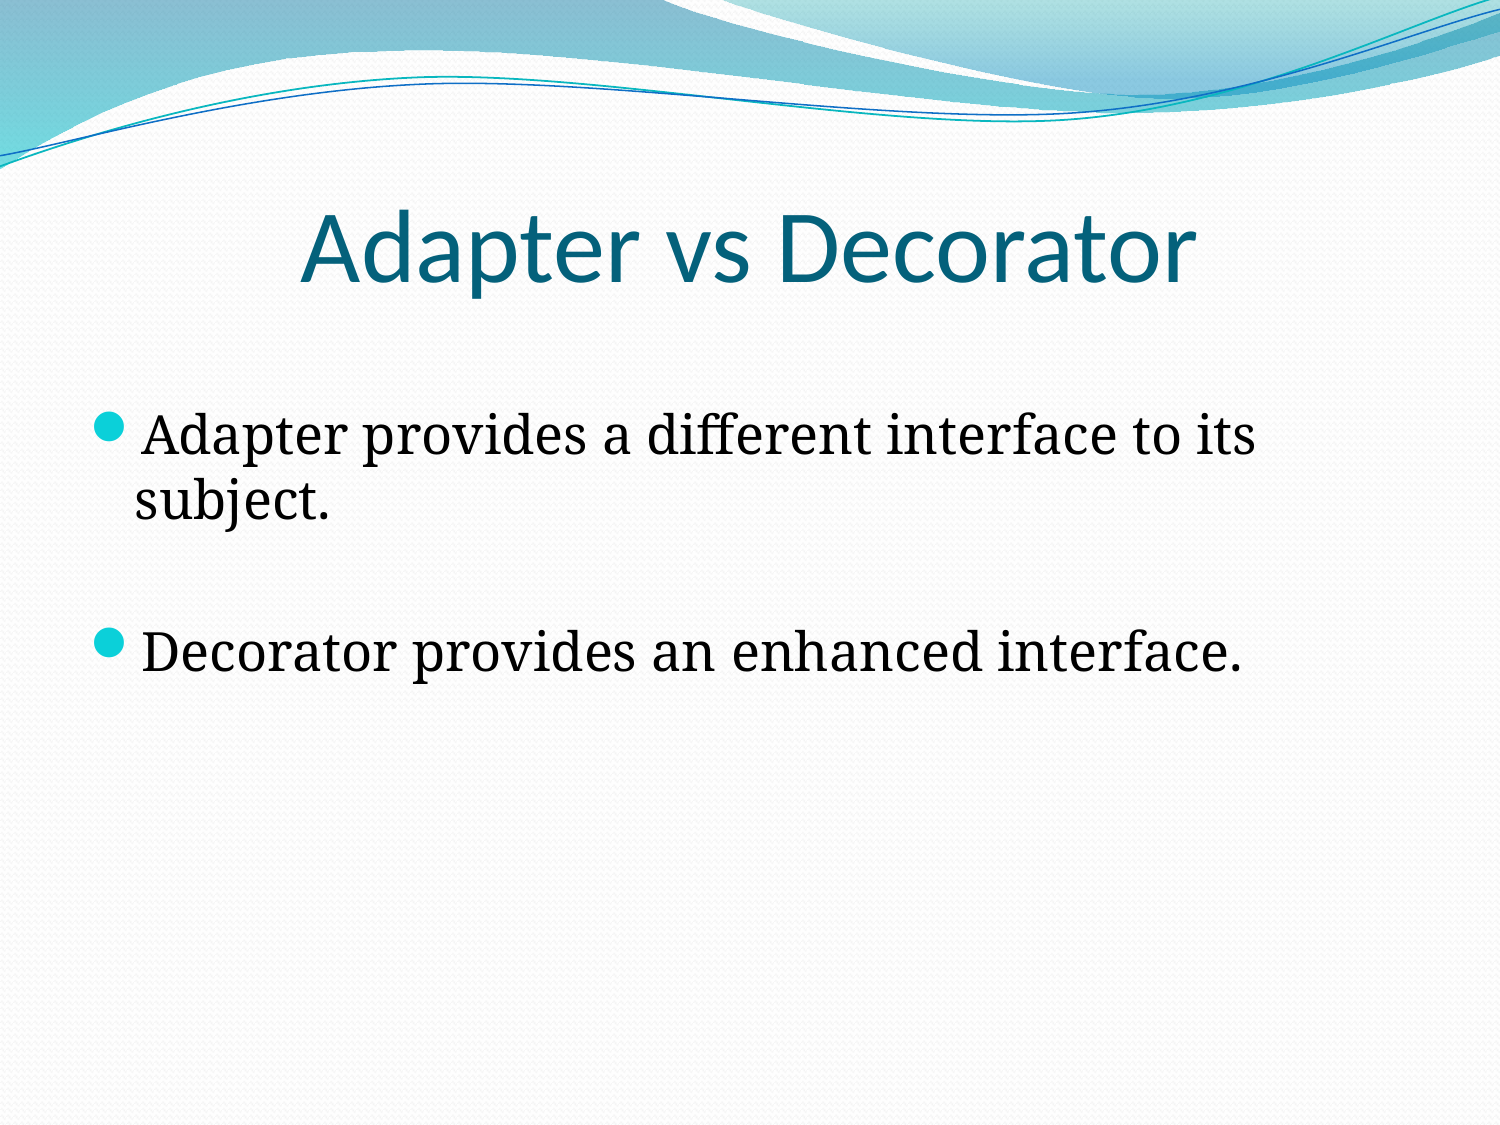

# Adapter vs Decorator

Adapter provides a different interface to its subject.

Decorator provides an enhanced interface.